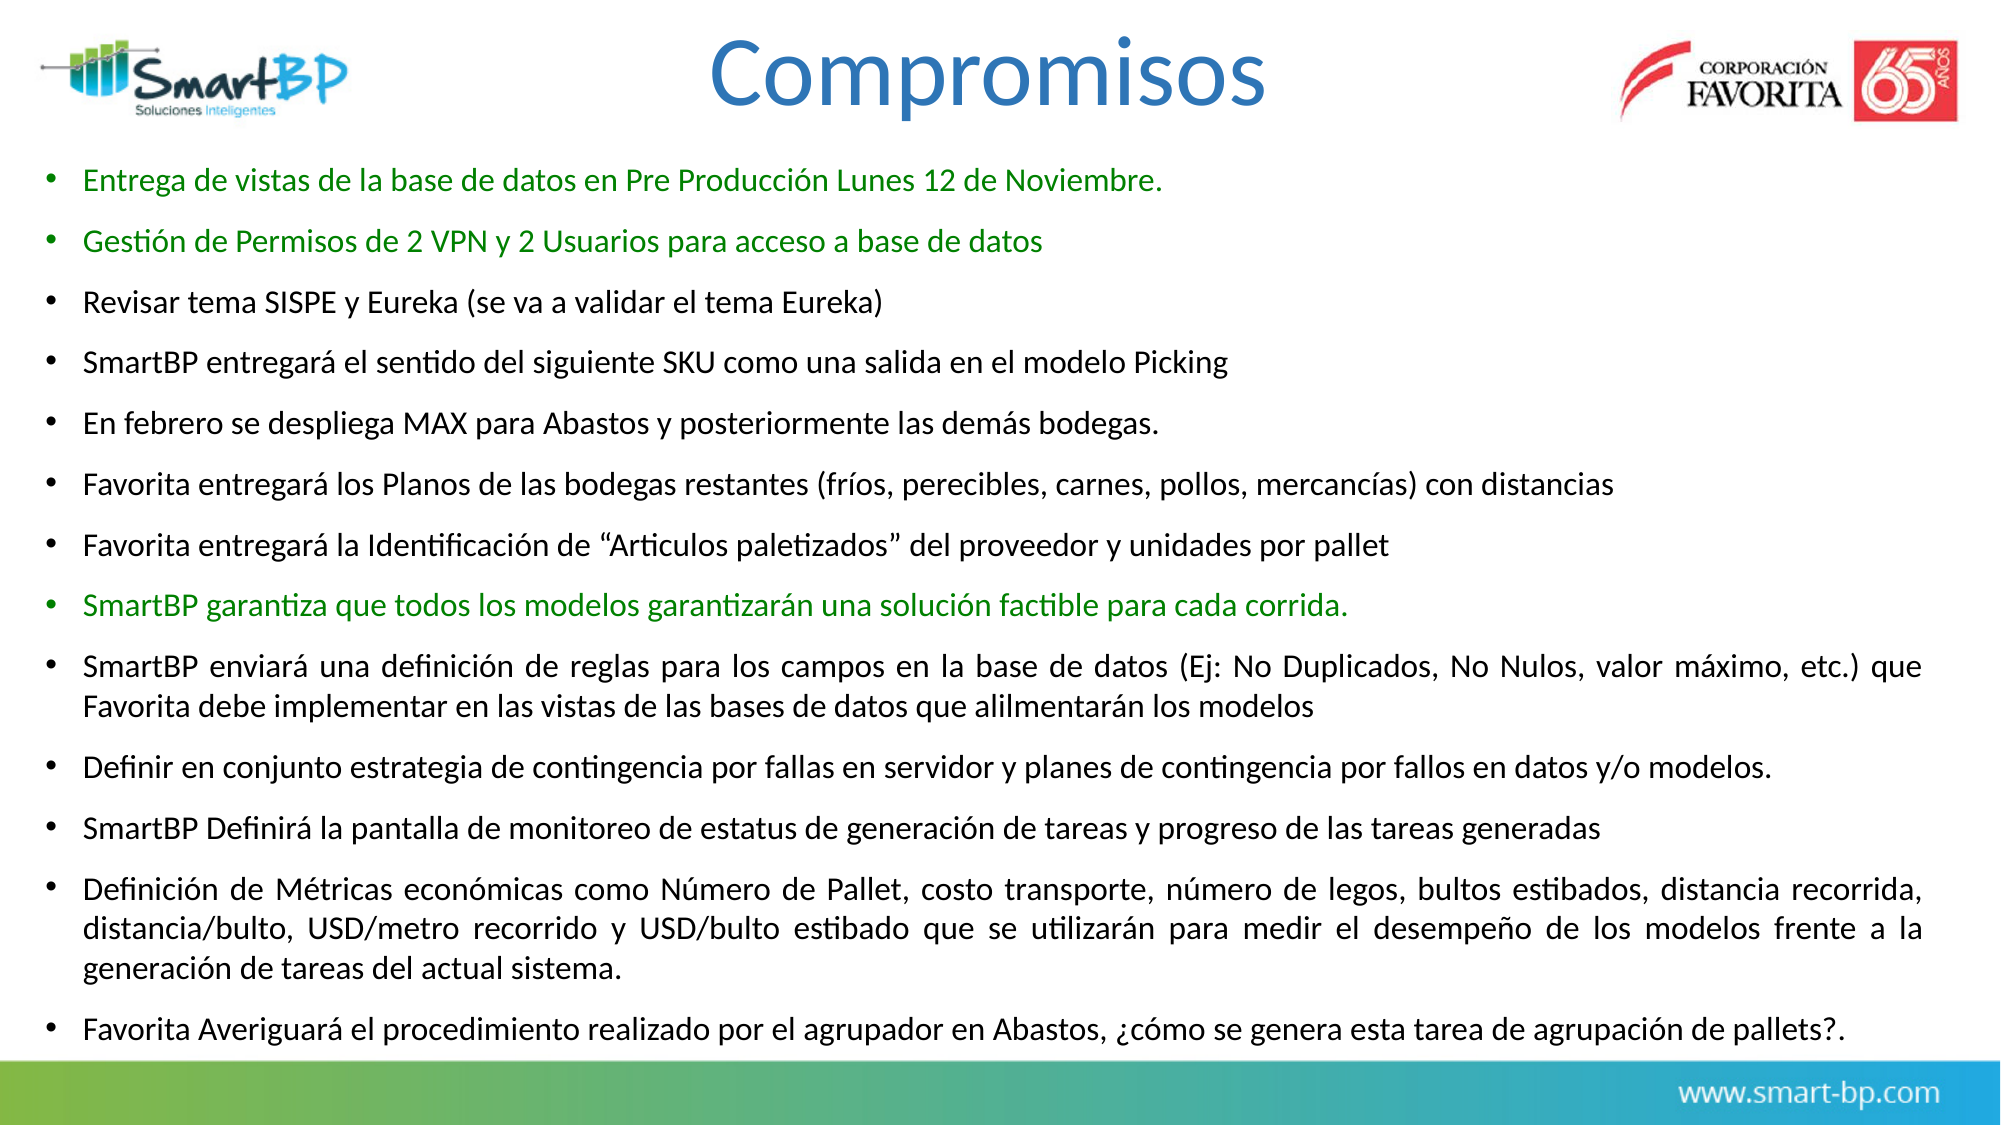

Compromisos
Entrega de vistas de la base de datos en Pre Producción Lunes 12 de Noviembre.
Gestión de Permisos de 2 VPN y 2 Usuarios para acceso a base de datos
Revisar tema SISPE y Eureka (se va a validar el tema Eureka)
SmartBP entregará el sentido del siguiente SKU como una salida en el modelo Picking
En febrero se despliega MAX para Abastos y posteriormente las demás bodegas.
Favorita entregará los Planos de las bodegas restantes (fríos, perecibles, carnes, pollos, mercancías) con distancias
Favorita entregará la Identificación de “Articulos paletizados” del proveedor y unidades por pallet
SmartBP garantiza que todos los modelos garantizarán una solución factible para cada corrida.
SmartBP enviará una definición de reglas para los campos en la base de datos (Ej: No Duplicados, No Nulos, valor máximo, etc.) que Favorita debe implementar en las vistas de las bases de datos que alilmentarán los modelos
Definir en conjunto estrategia de contingencia por fallas en servidor y planes de contingencia por fallos en datos y/o modelos.
SmartBP Definirá la pantalla de monitoreo de estatus de generación de tareas y progreso de las tareas generadas
Definición de Métricas económicas como Número de Pallet, costo transporte, número de legos, bultos estibados, distancia recorrida, distancia/bulto, USD/metro recorrido y USD/bulto estibado que se utilizarán para medir el desempeño de los modelos frente a la generación de tareas del actual sistema.
Favorita Averiguará el procedimiento realizado por el agrupador en Abastos, ¿cómo se genera esta tarea de agrupación de pallets?.